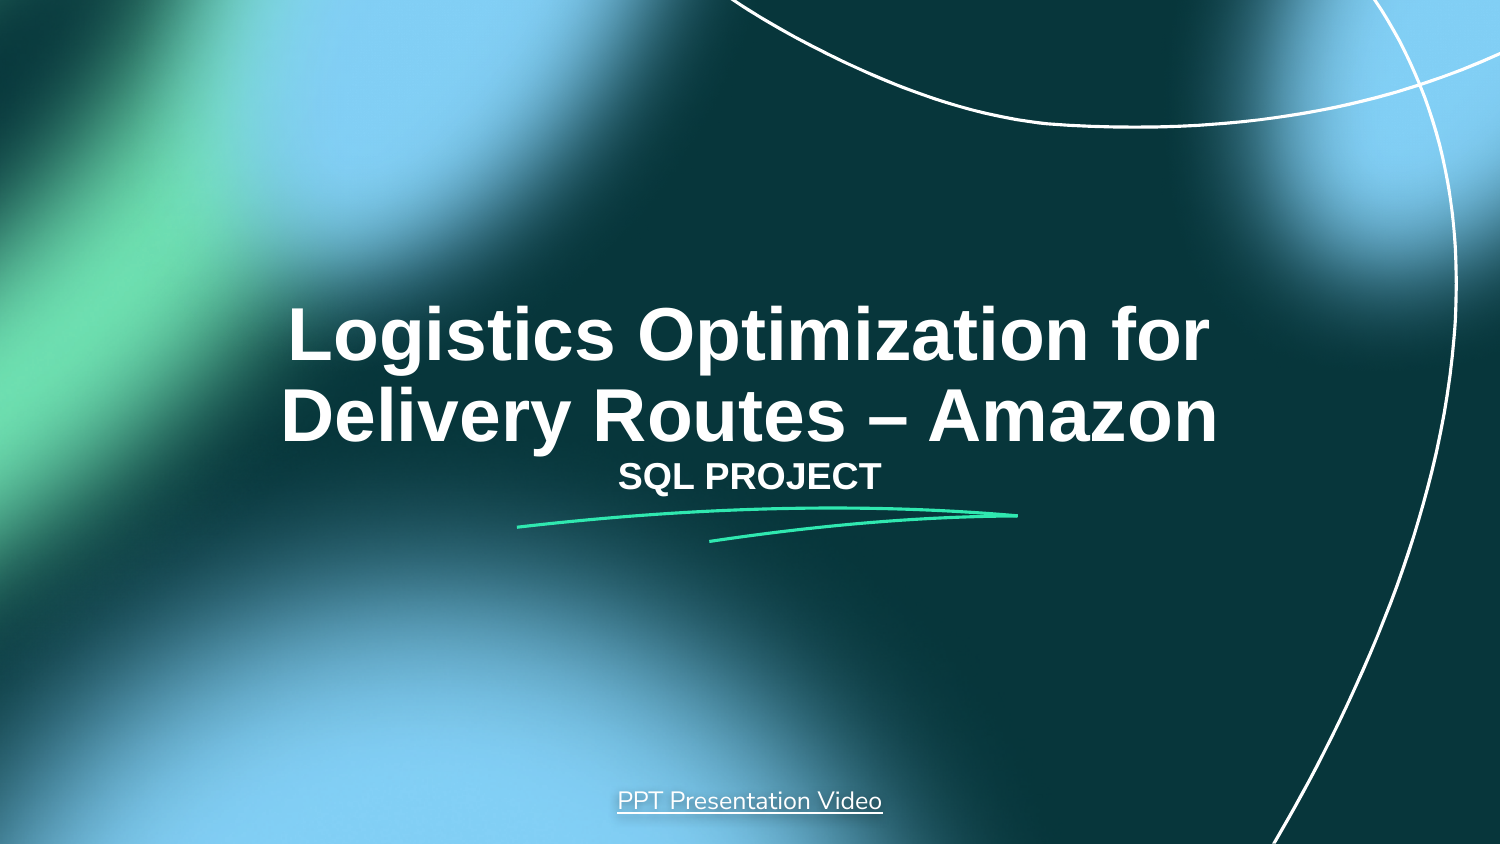

# Logistics Optimization for Delivery Routes – Amazon
SQL PROJECT

PPT Presentation Video